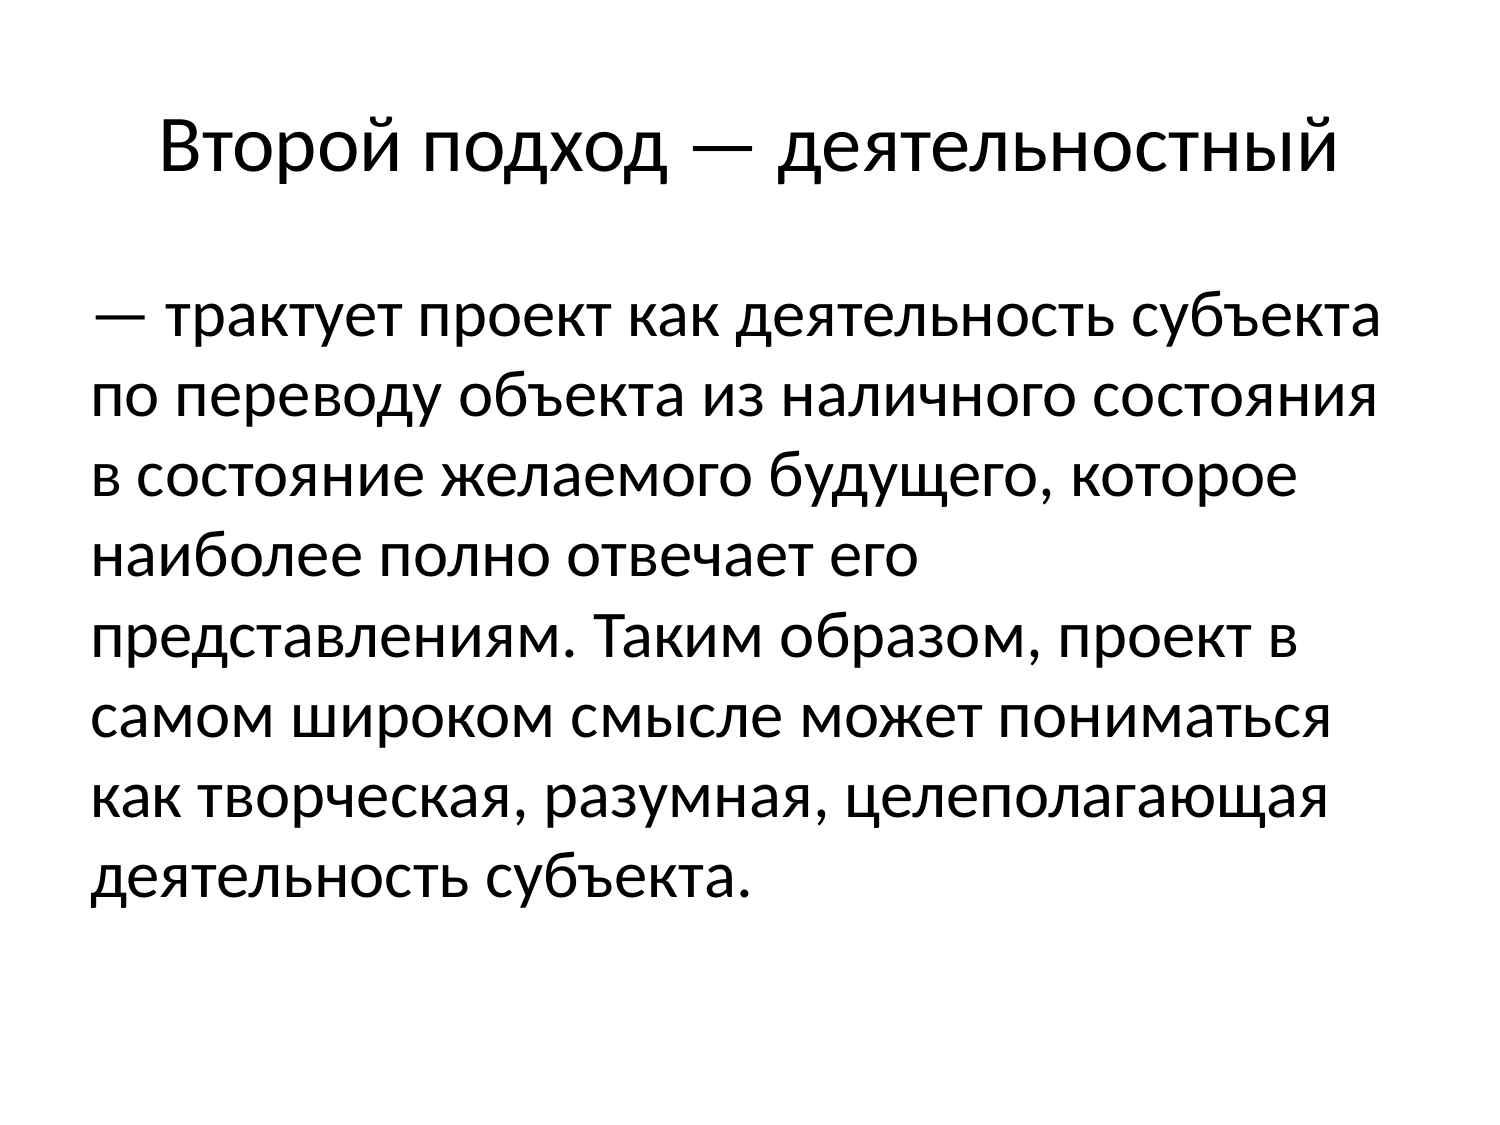

# Второй подход — деятельностный
— трактует проект как деятельность субъекта по переводу объекта из наличного состояния в состояние желаемого будущего, которое наиболее полно отвечает его представлениям. Таким образом, проект в самом широком смысле может пониматься как творческая, разумная, целеполагающая деятельность субъекта.